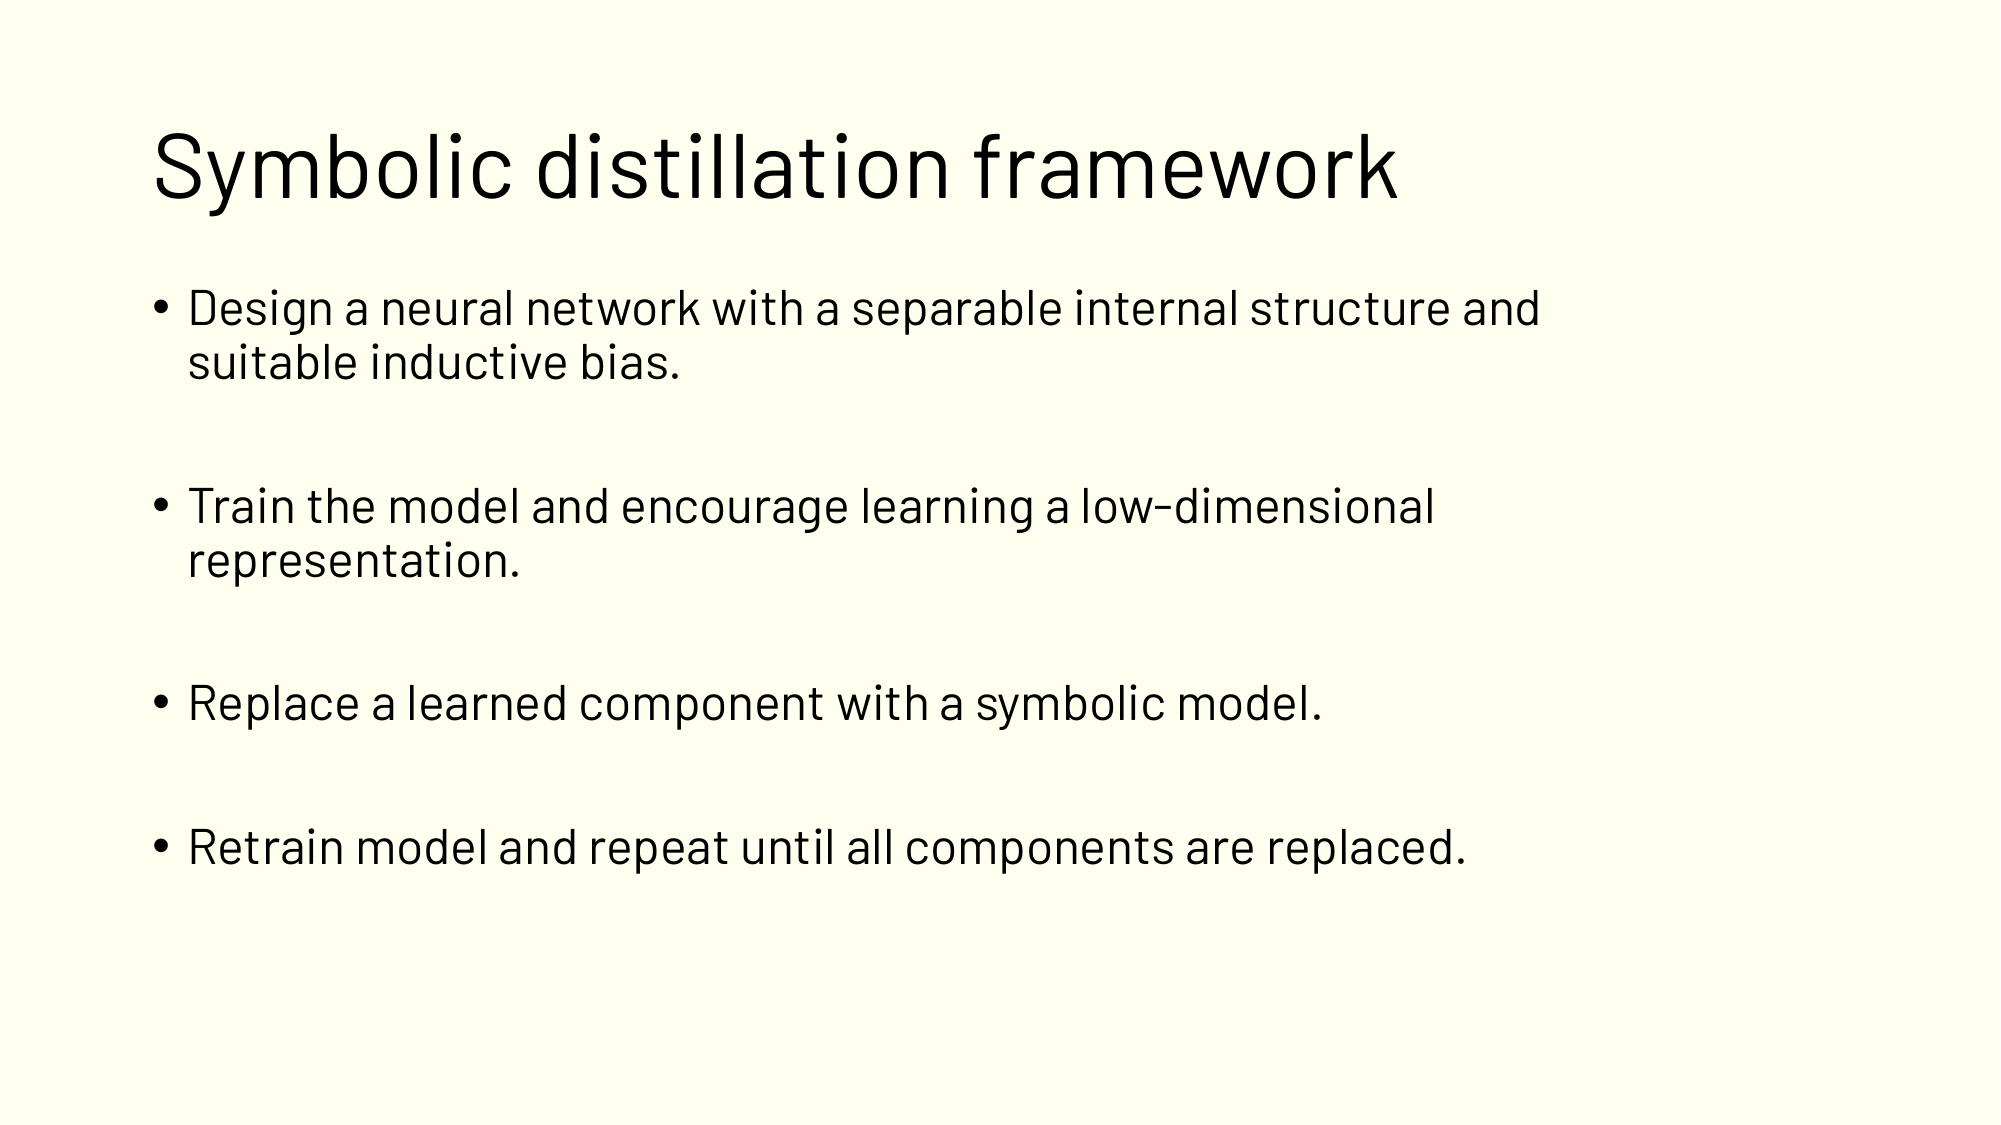

# Symbolic distillation framework
Design a neural network with a separable internal structure and suitable inductive bias.

Train the model and encourage learning a low-dimensional representation.

Replace a learned component with a symbolic model.

Retrain model and repeat until all components are replaced.